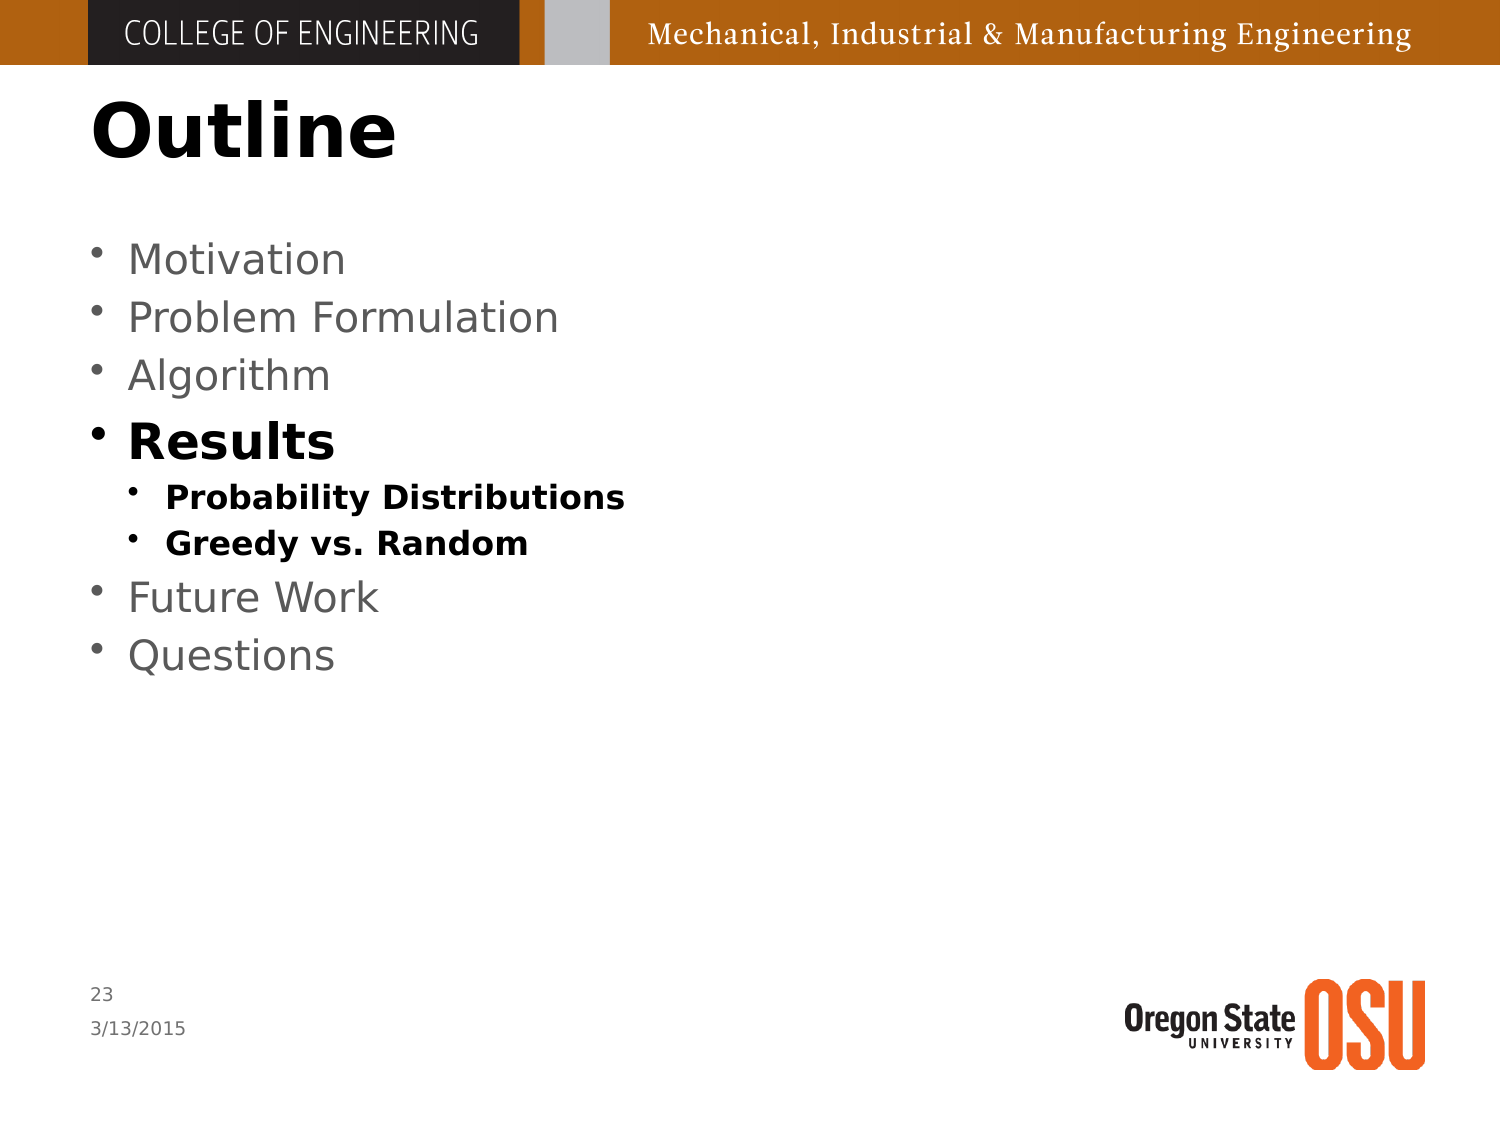

# Outline
Motivation
Problem Formulation
Algorithm
Results
Probability Distributions
Greedy vs. Random
Future Work
Questions
23
3/13/2015